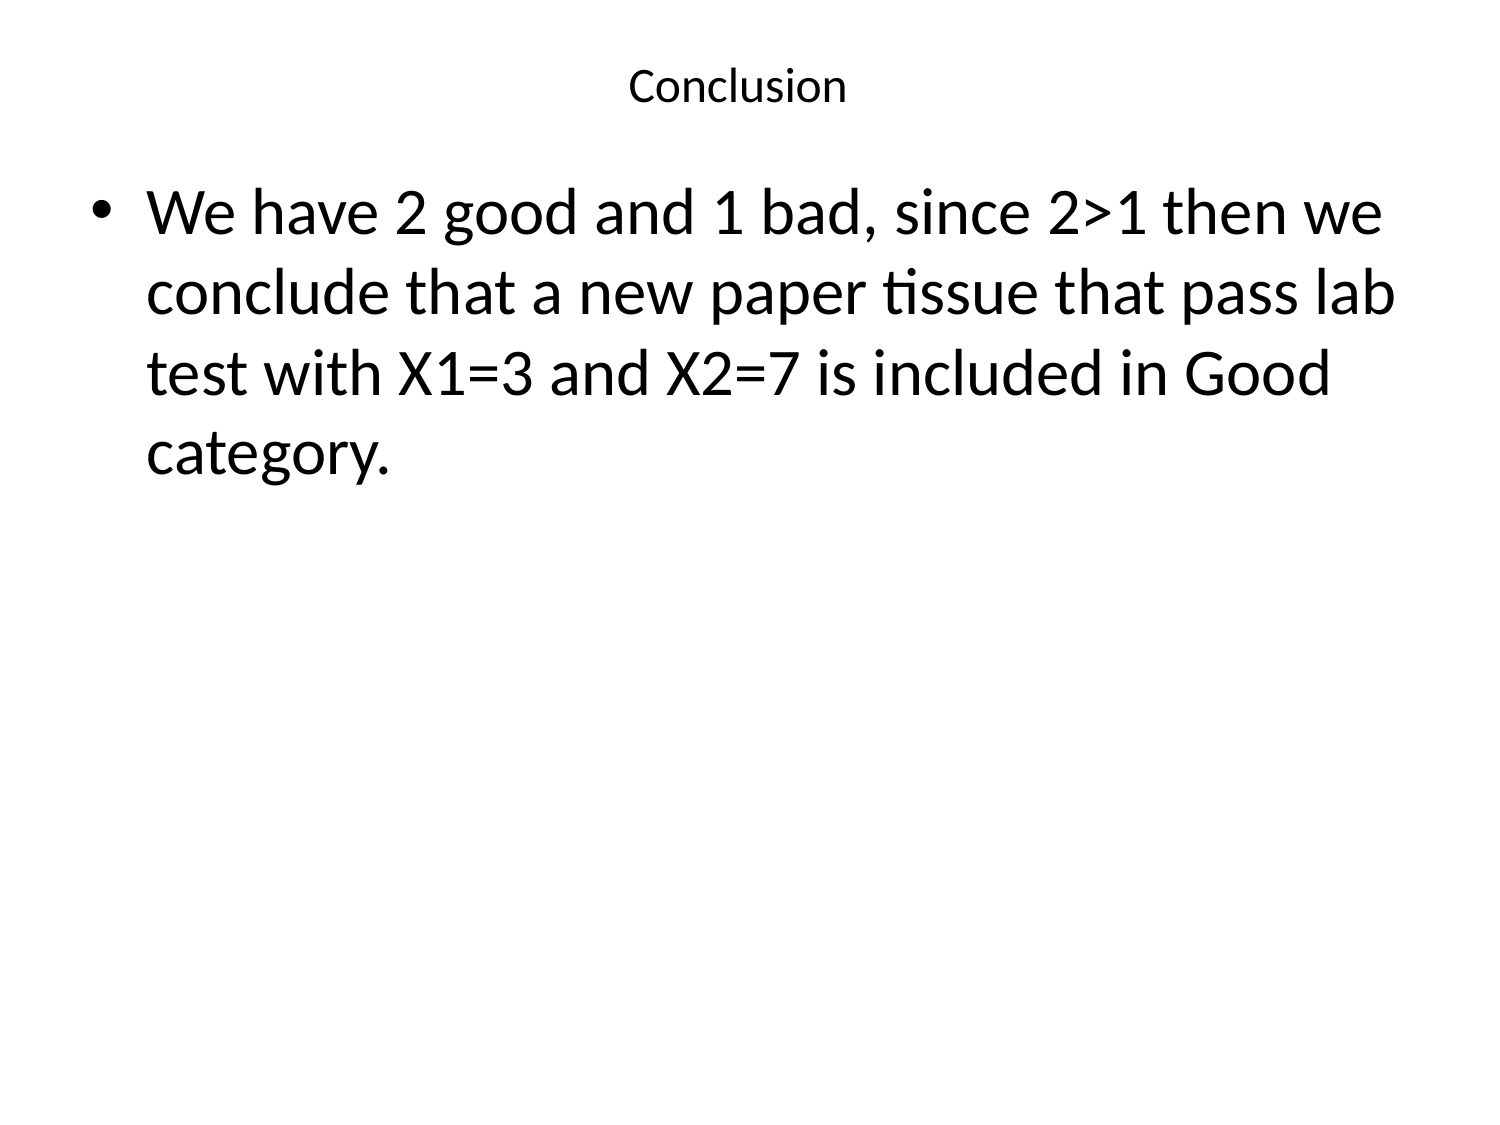

# Conclusion
We have 2 good and 1 bad, since 2>1 then we conclude that a new paper tissue that pass lab test with X1=3 and X2=7 is included in Good category.